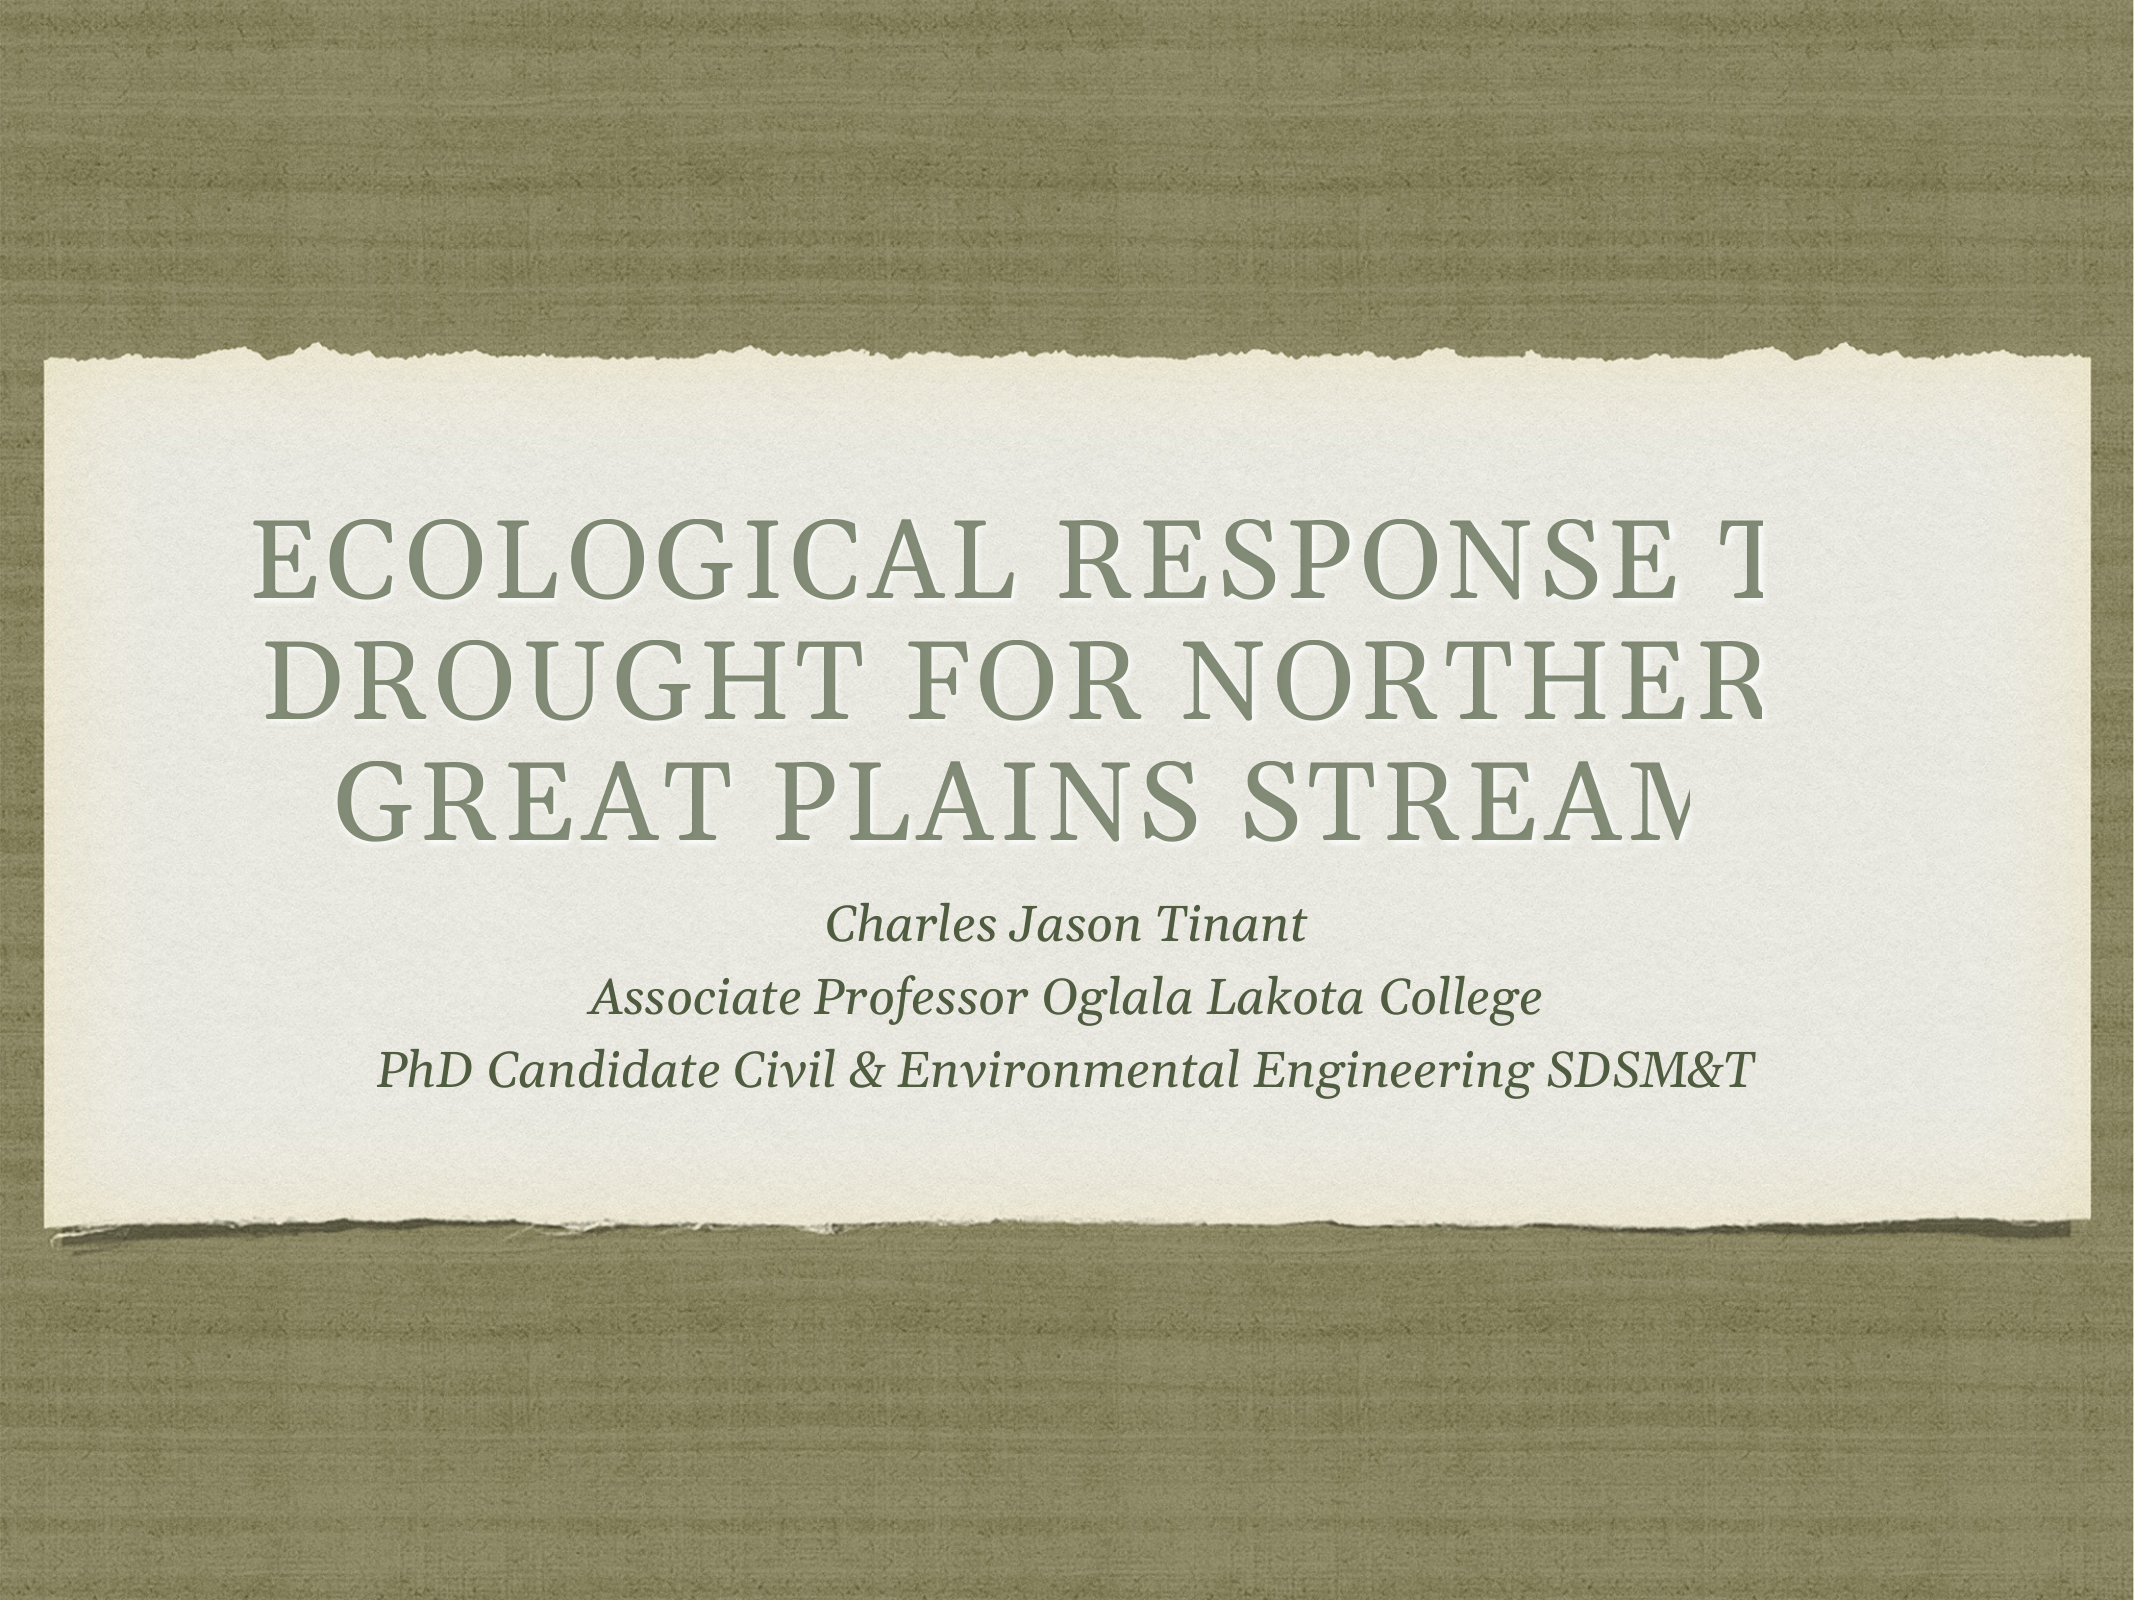

# Ecological response to drought for Northern Great Plains Streams
Charles Jason Tinant
Associate Professor Oglala Lakota College
PhD Candidate Civil & Environmental Engineering SDSM&T